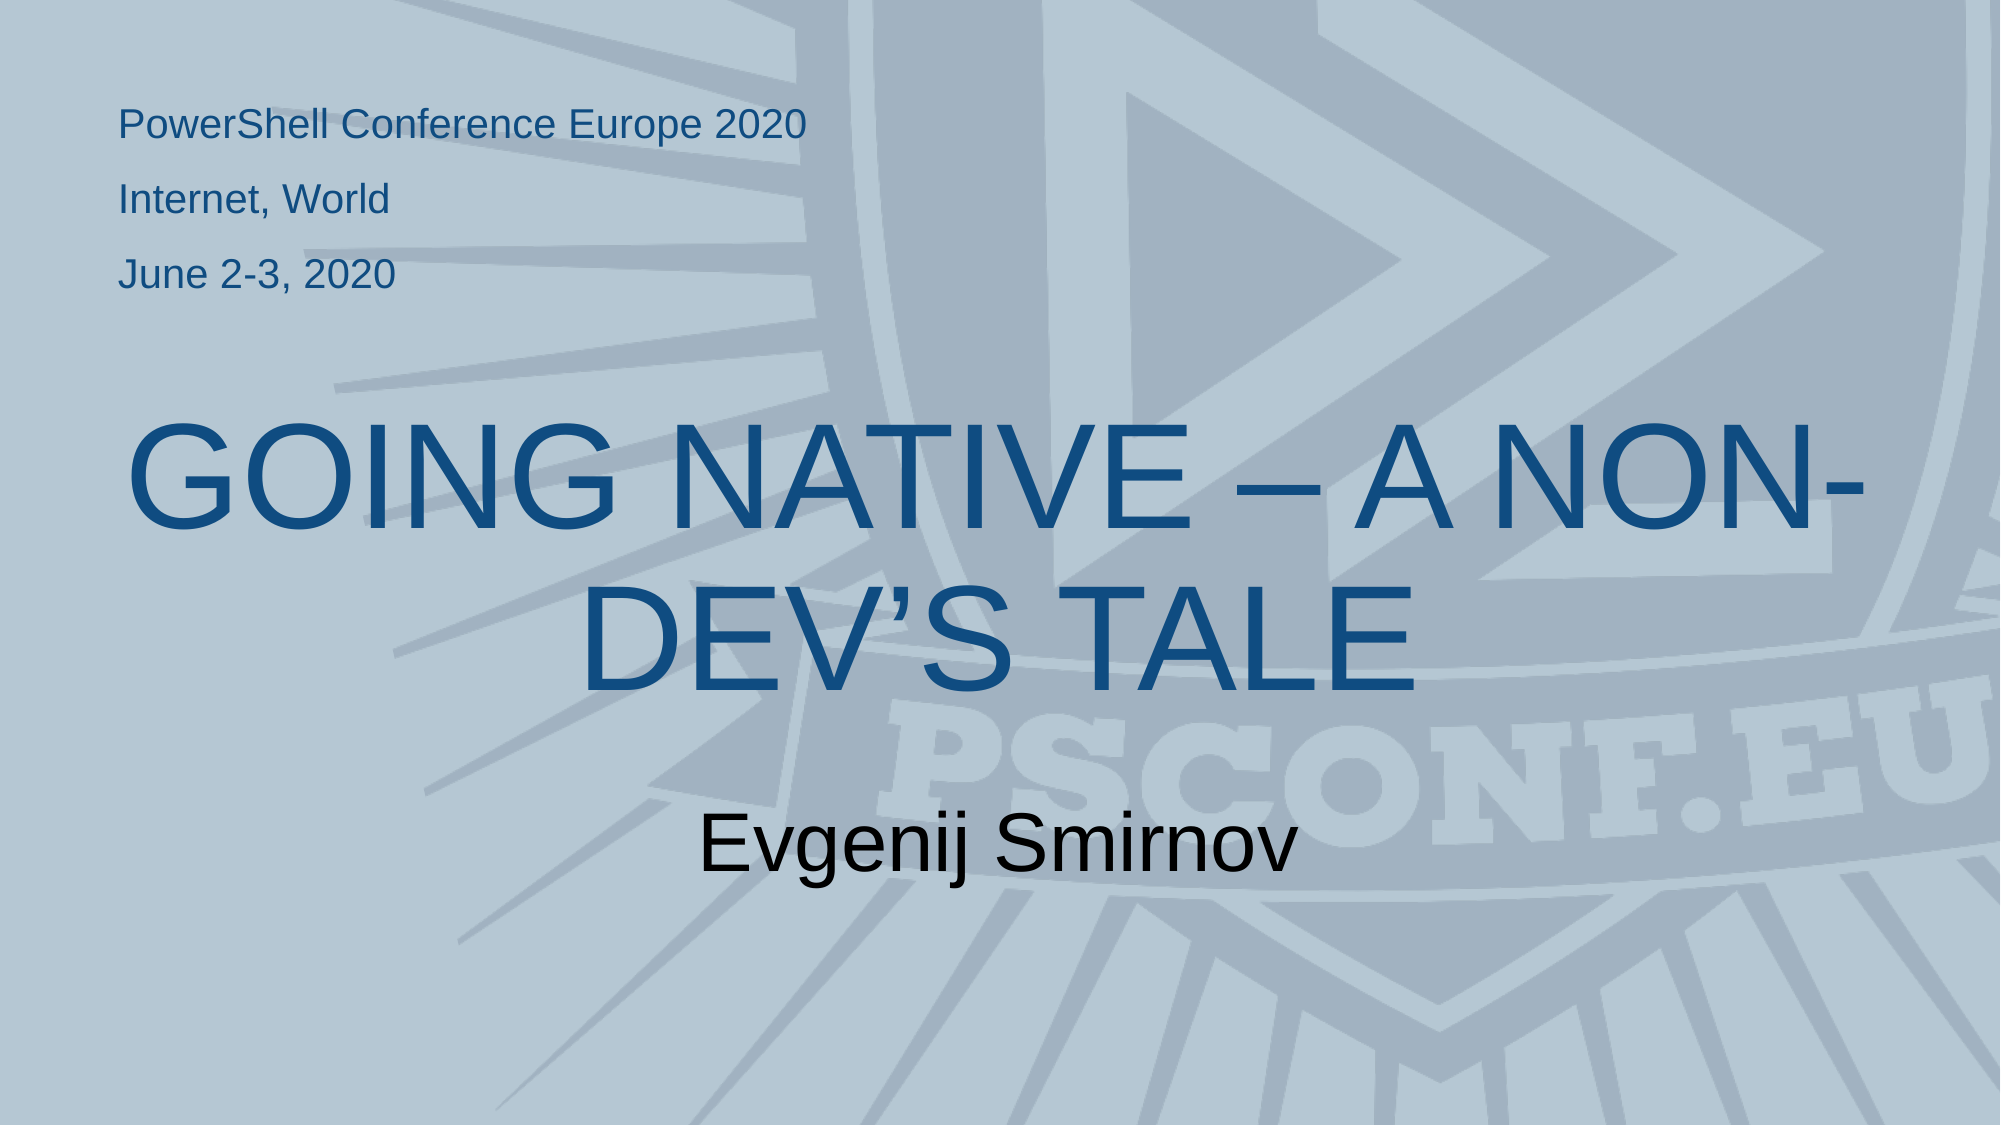

# GOING NATIVE – A NON-DEV’S TALE
Evgenij Smirnov